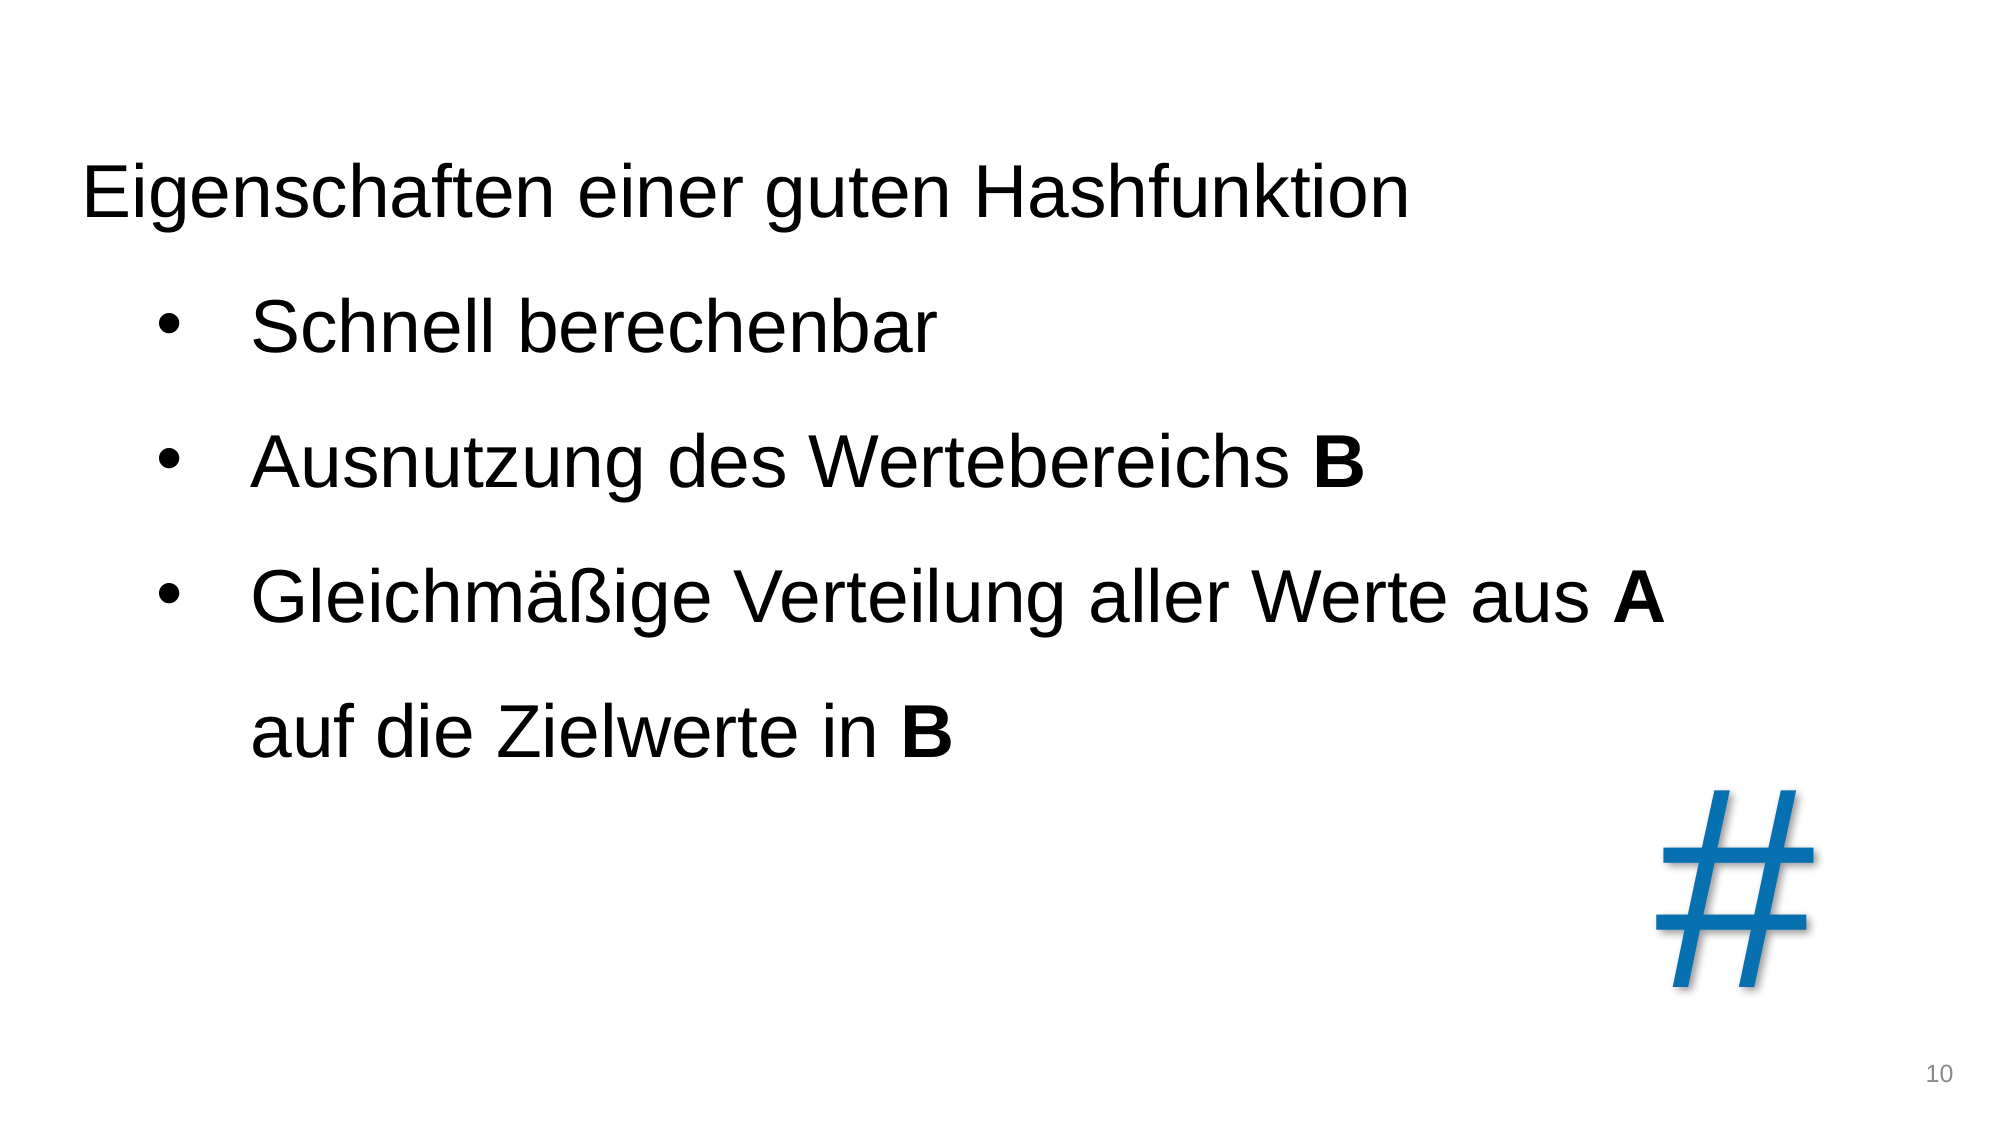

Eigenschaften einer guten Hashfunktion
Schnell berechenbar
Ausnutzung des Wertebereichs B
Gleichmäßige Verteilung aller Werte aus A
auf die Zielwerte in B
#
10